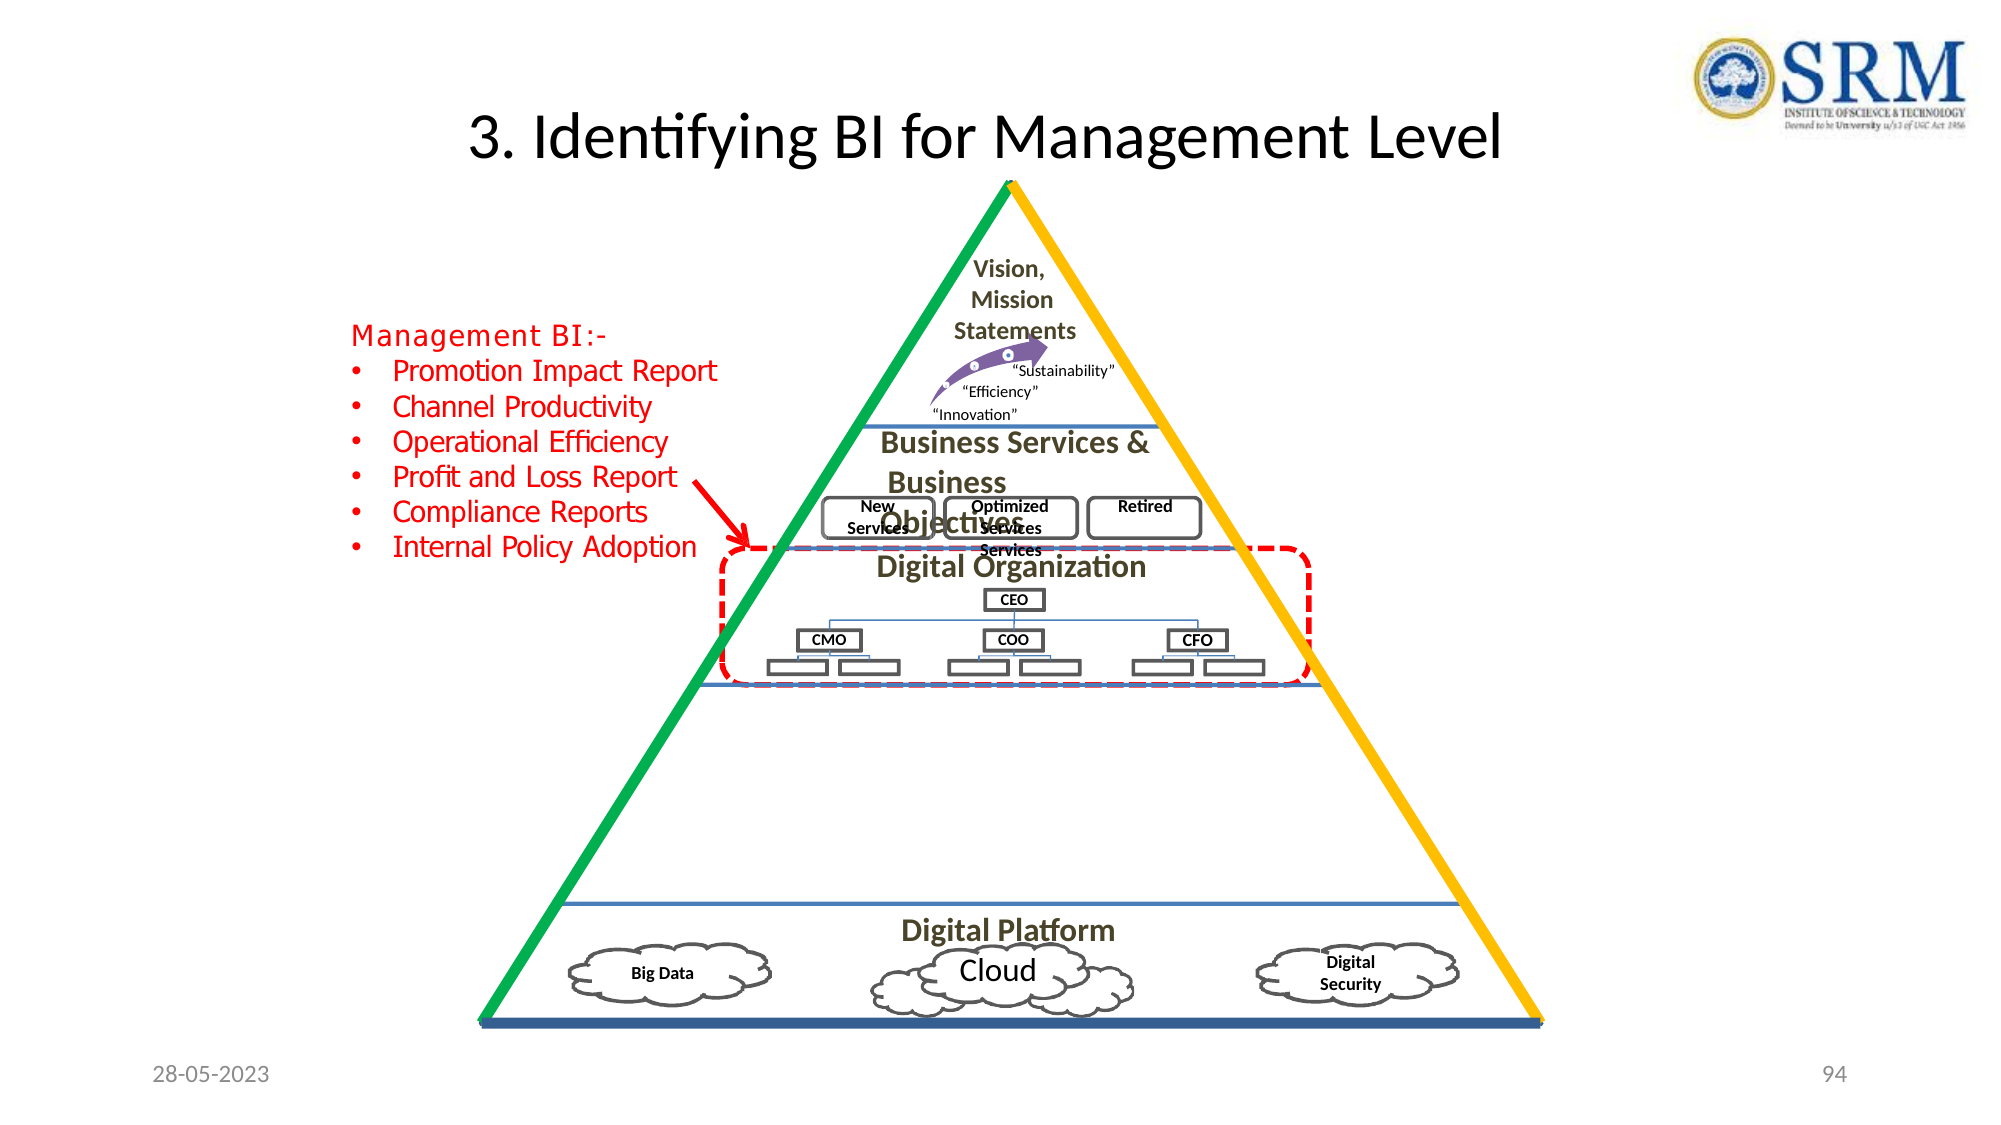

# 3. Identifying BI for Management Level

Vision,  Mission  Statements
“Sustainability”  “Efficiency”
“Innovation”
Management BI:-
Promotion Impact Report
Channel Productivity
Operational Efficiency
Profit and Loss Report
Compliance Reports
Internal Policy Adoption
Business Services &  Business Objectives
New
Optimized	Retired
Services	Services

Services
Digital Organization
CEO

CFO
CMO
COO

Digital Platform
Cloud

Digital  Security
Big Data
28-05-2023
94